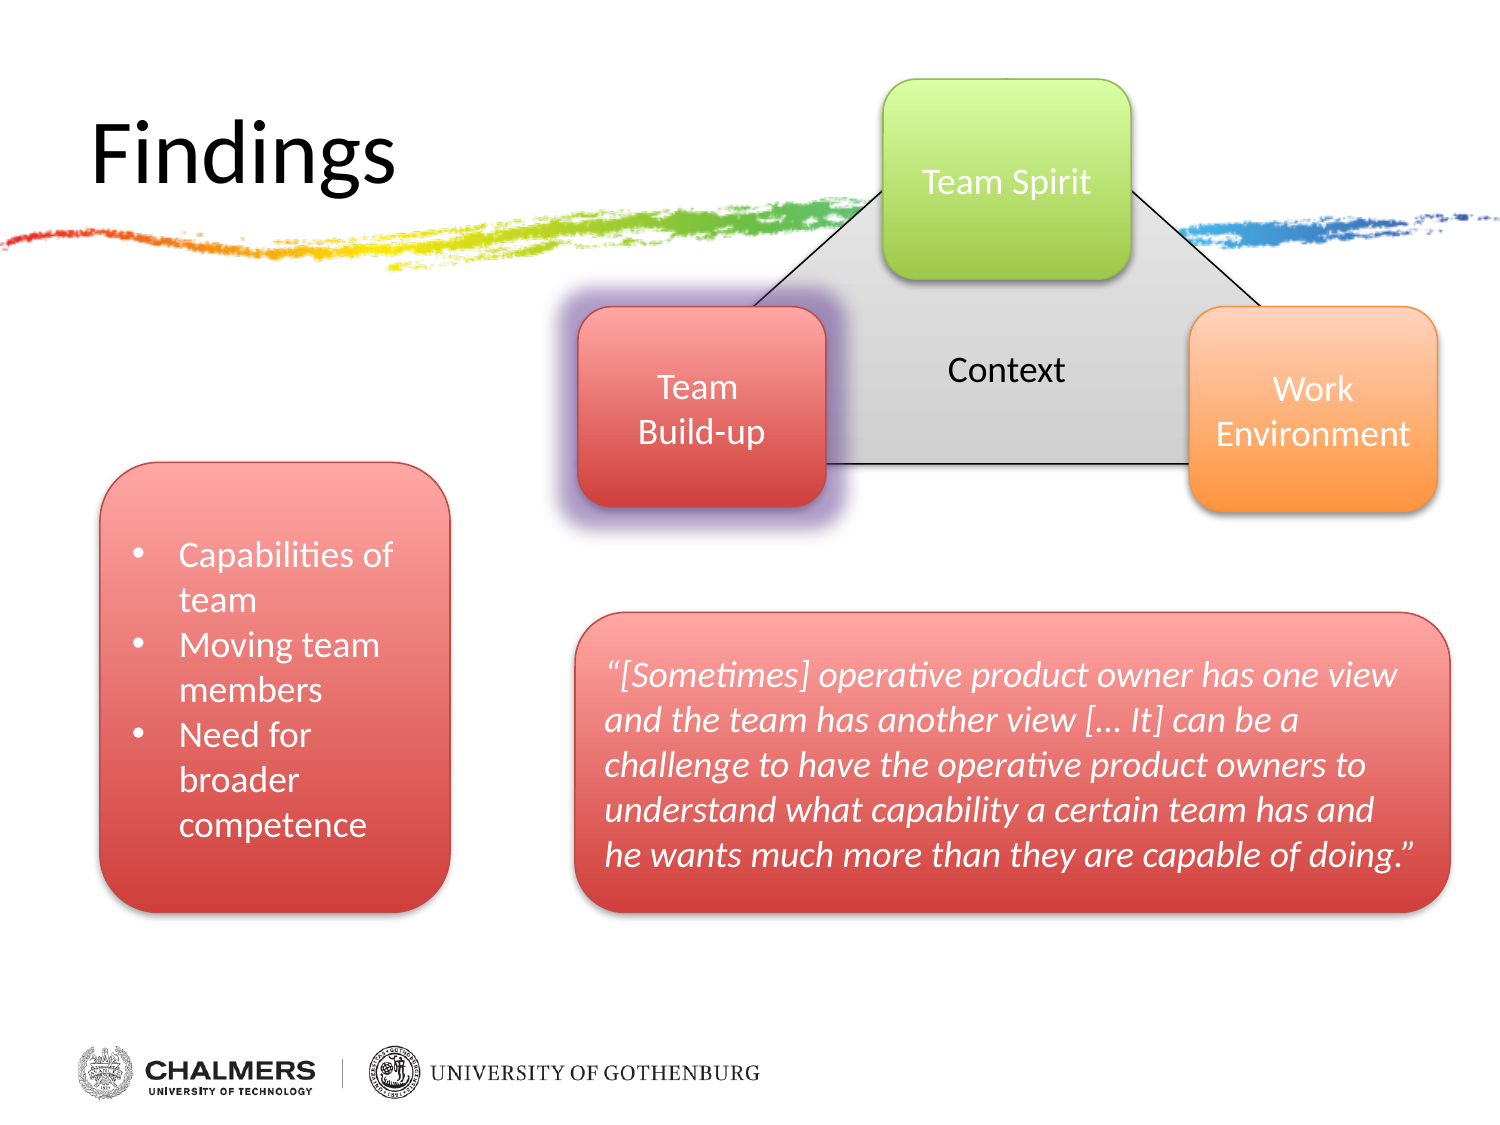

# Findings
Context
Team Spirit
Team
Build-up
Work Environment
Capabilities of team
Moving team members
Need for broader competence
“[Sometimes] operative product owner has one view and the team has another view [… It] can be a challenge to have the operative product owners to understand what capability a certain team has and he wants much more than they are capable of doing.”